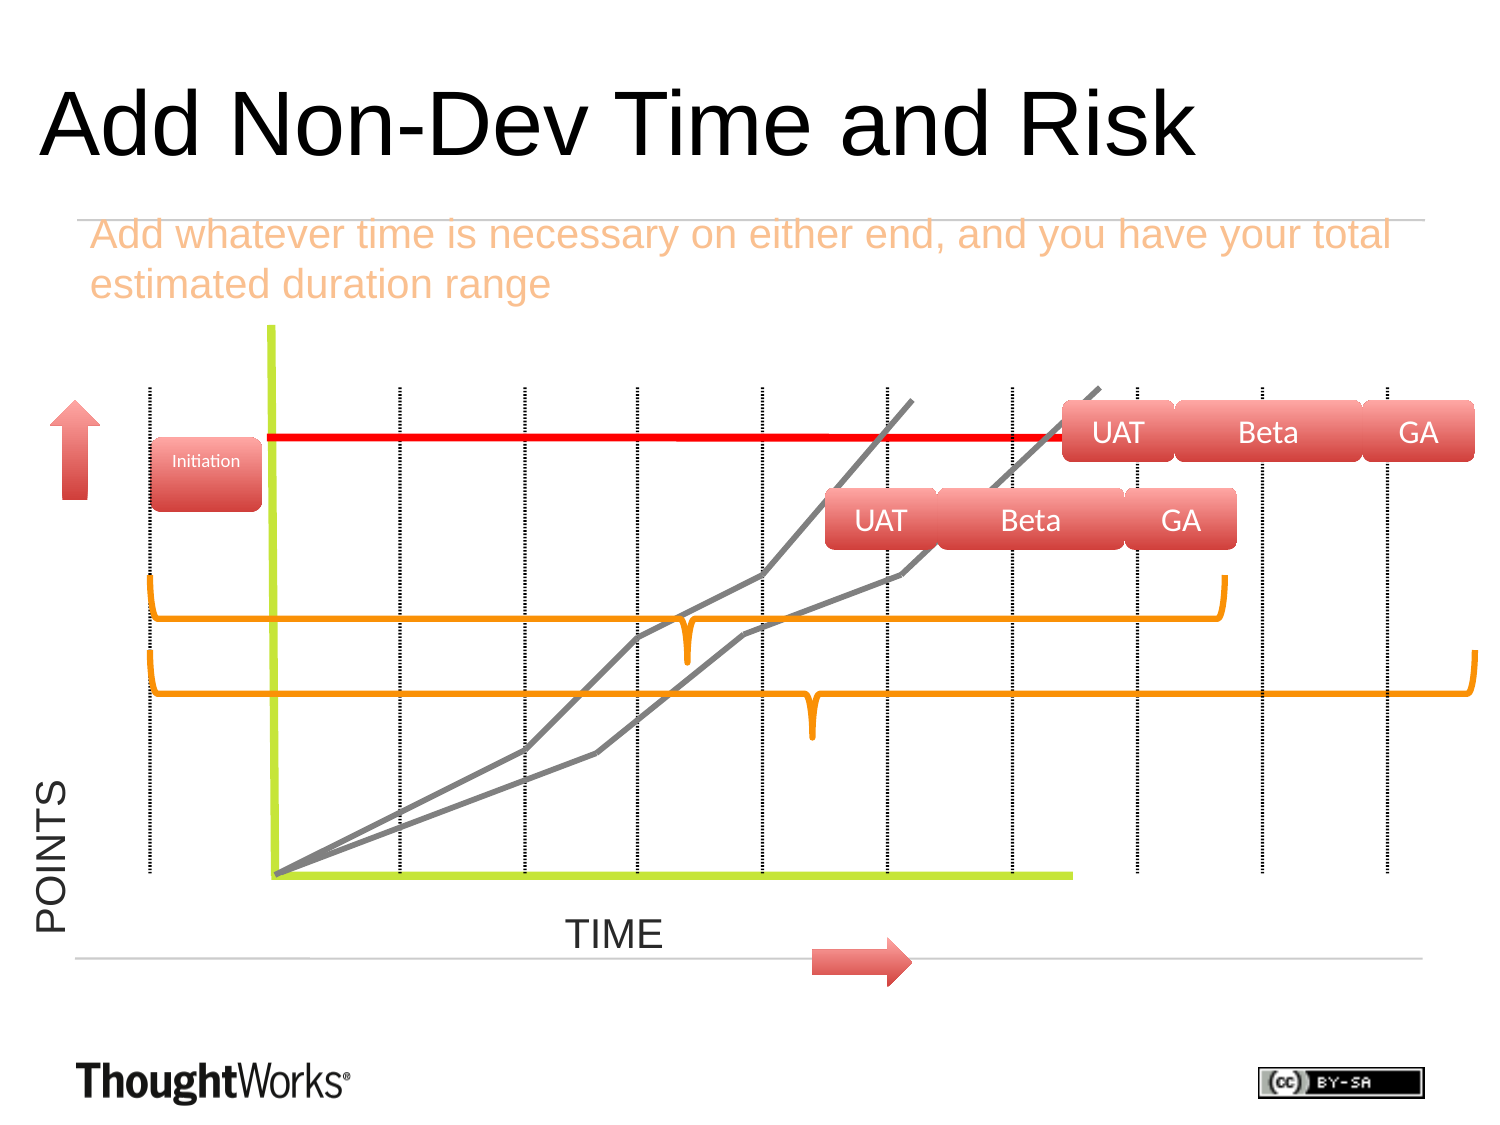

Add Non-Dev Time and Risk

Add whatever time is necessary on either end, and you have your total estimated duration range

UAT
Beta
GA

Initiation

UAT
Beta
GA

POINTS

TIME